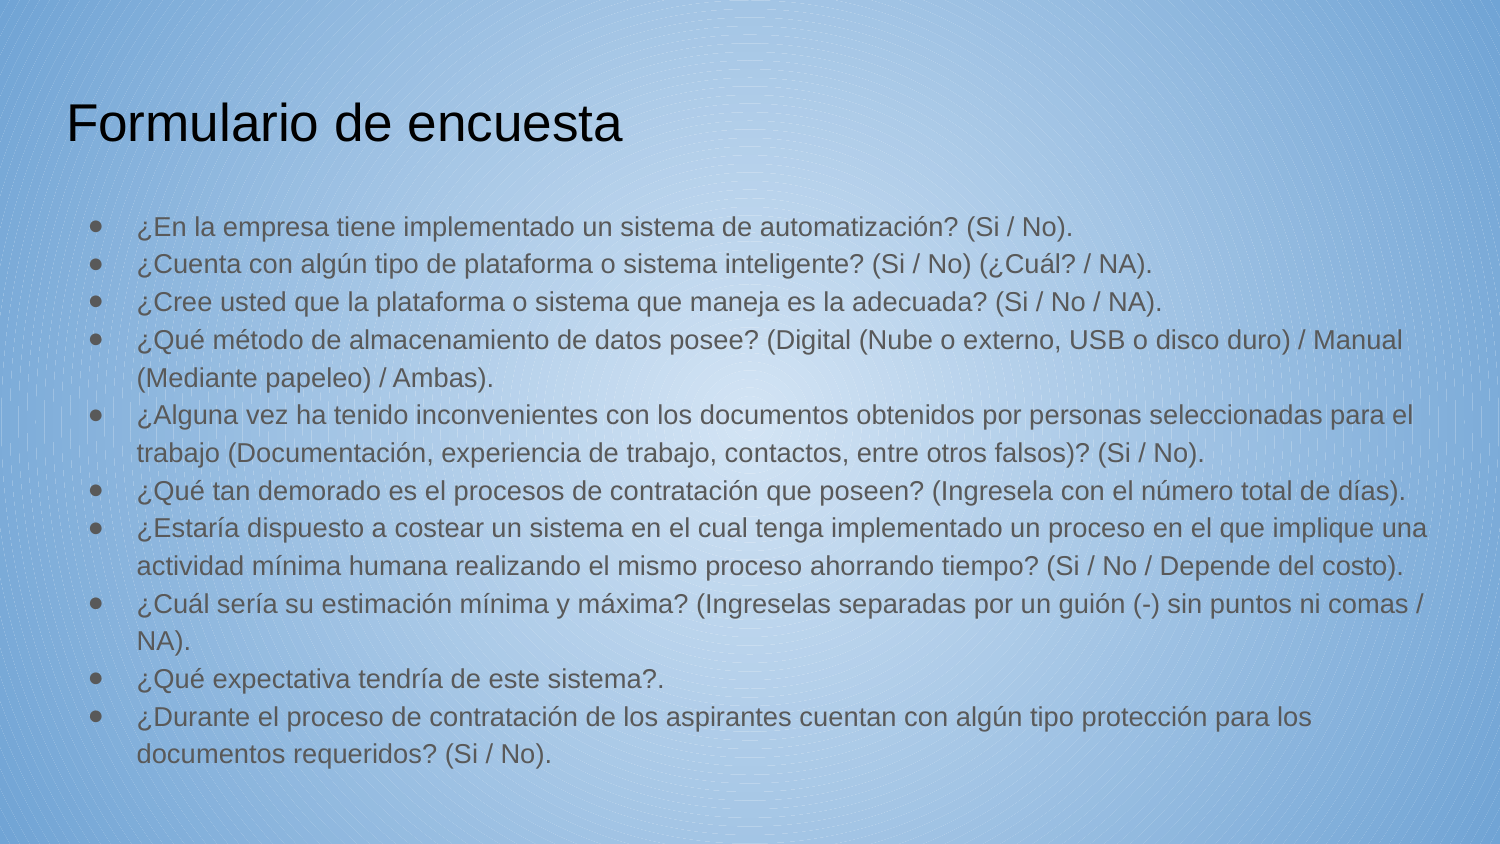

# Formulario de encuesta
¿En la empresa tiene implementado un sistema de automatización? (Si / No).
¿Cuenta con algún tipo de plataforma o sistema inteligente? (Si / No) (¿Cuál? / NA).
¿Cree usted que la plataforma o sistema que maneja es la adecuada? (Si / No / NA).
¿Qué método de almacenamiento de datos posee? (Digital (Nube o externo, USB o disco duro) / Manual (Mediante papeleo) / Ambas).
¿Alguna vez ha tenido inconvenientes con los documentos obtenidos por personas seleccionadas para el trabajo (Documentación, experiencia de trabajo, contactos, entre otros falsos)? (Si / No).
¿Qué tan demorado es el procesos de contratación que poseen? (Ingresela con el número total de días).
¿Estaría dispuesto a costear un sistema en el cual tenga implementado un proceso en el que implique una actividad mínima humana realizando el mismo proceso ahorrando tiempo? (Si / No / Depende del costo).
¿Cuál sería su estimación mínima y máxima? (Ingreselas separadas por un guión (-) sin puntos ni comas / NA).
¿Qué expectativa tendría de este sistema?.
¿Durante el proceso de contratación de los aspirantes cuentan con algún tipo protección para los documentos requeridos? (Si / No).